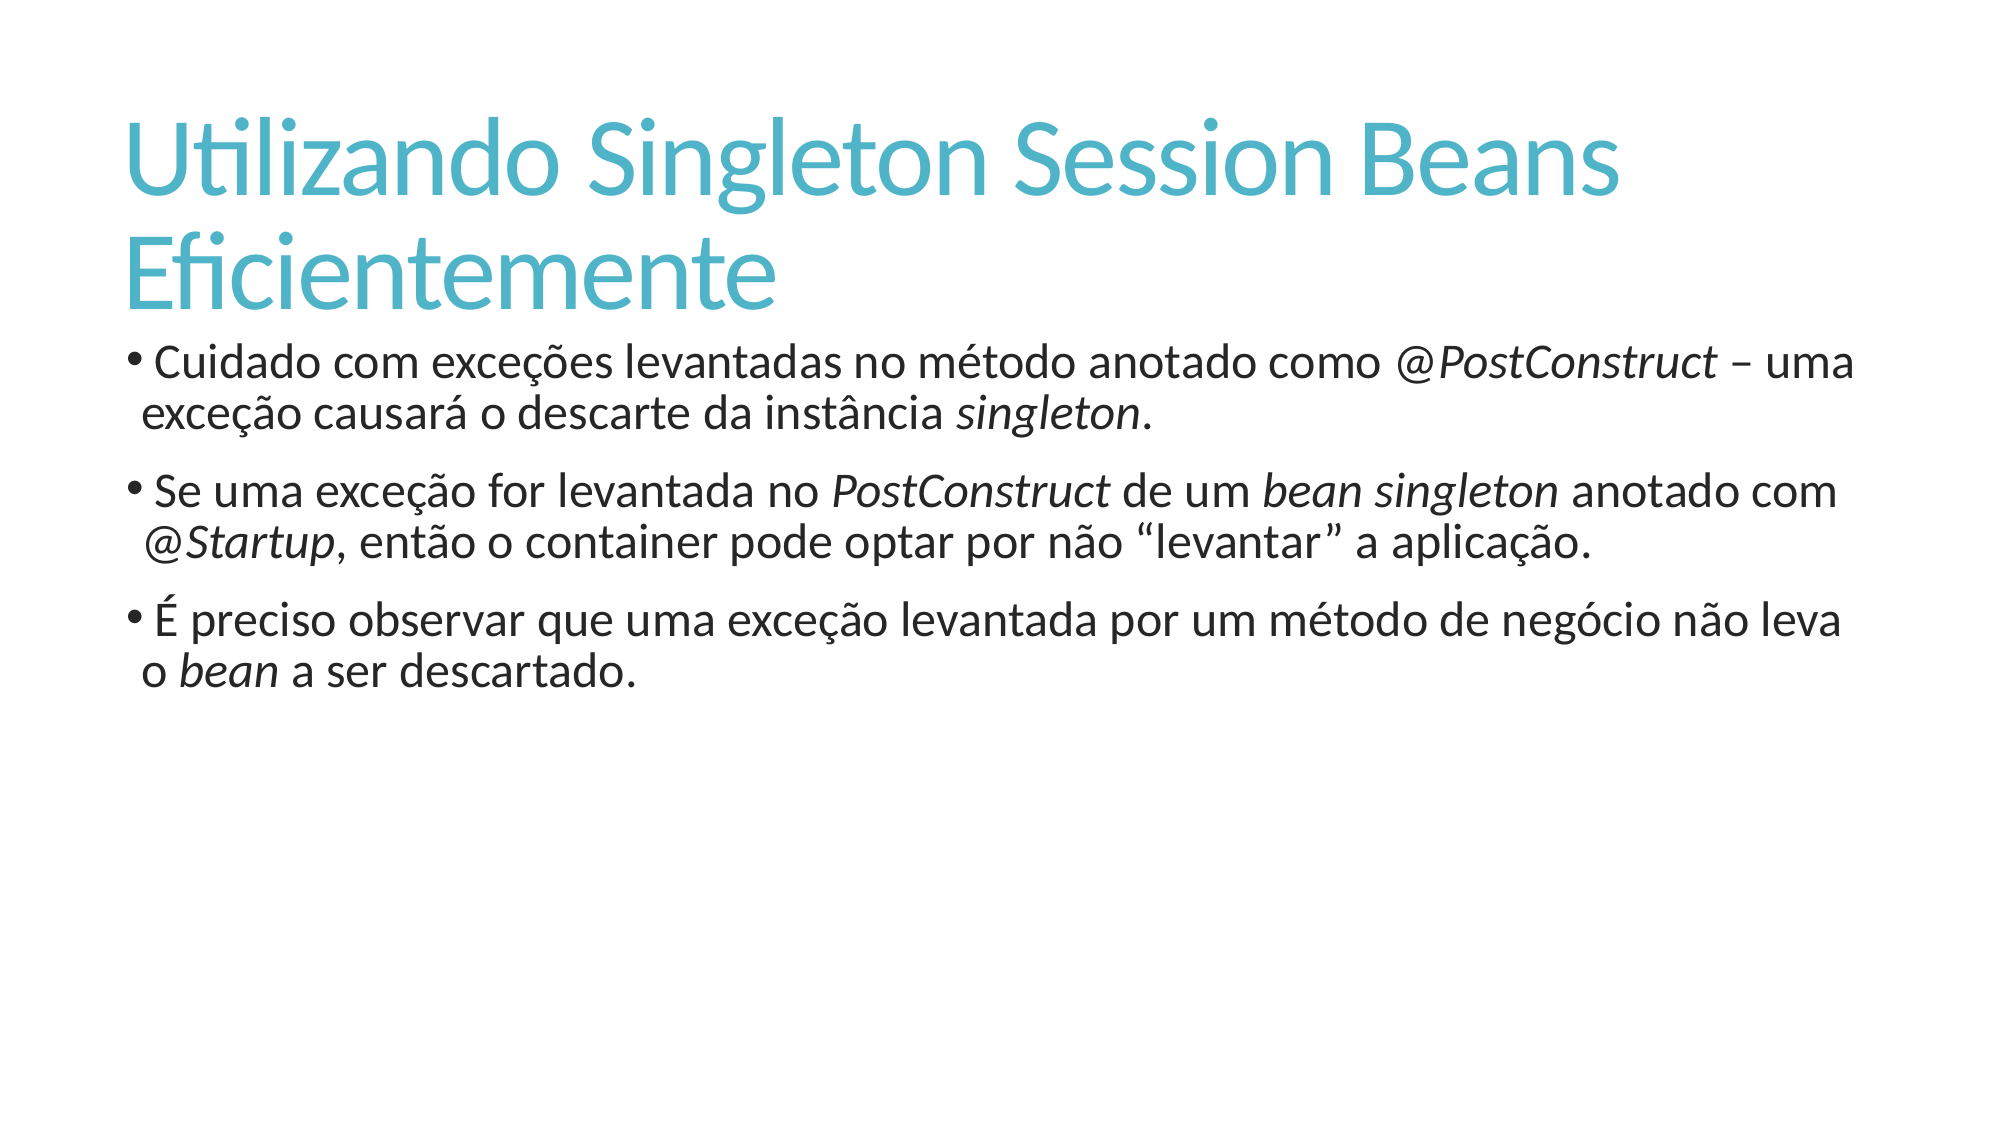

# Utilizando Singleton Session Beans Eficientemente
 Cuidado com exceções levantadas no método anotado como @PostConstruct – uma exceção causará o descarte da instância singleton.
 Se uma exceção for levantada no PostConstruct de um bean singleton anotado com @Startup, então o container pode optar por não “levantar” a aplicação.
 É preciso observar que uma exceção levantada por um método de negócio não leva o bean a ser descartado.